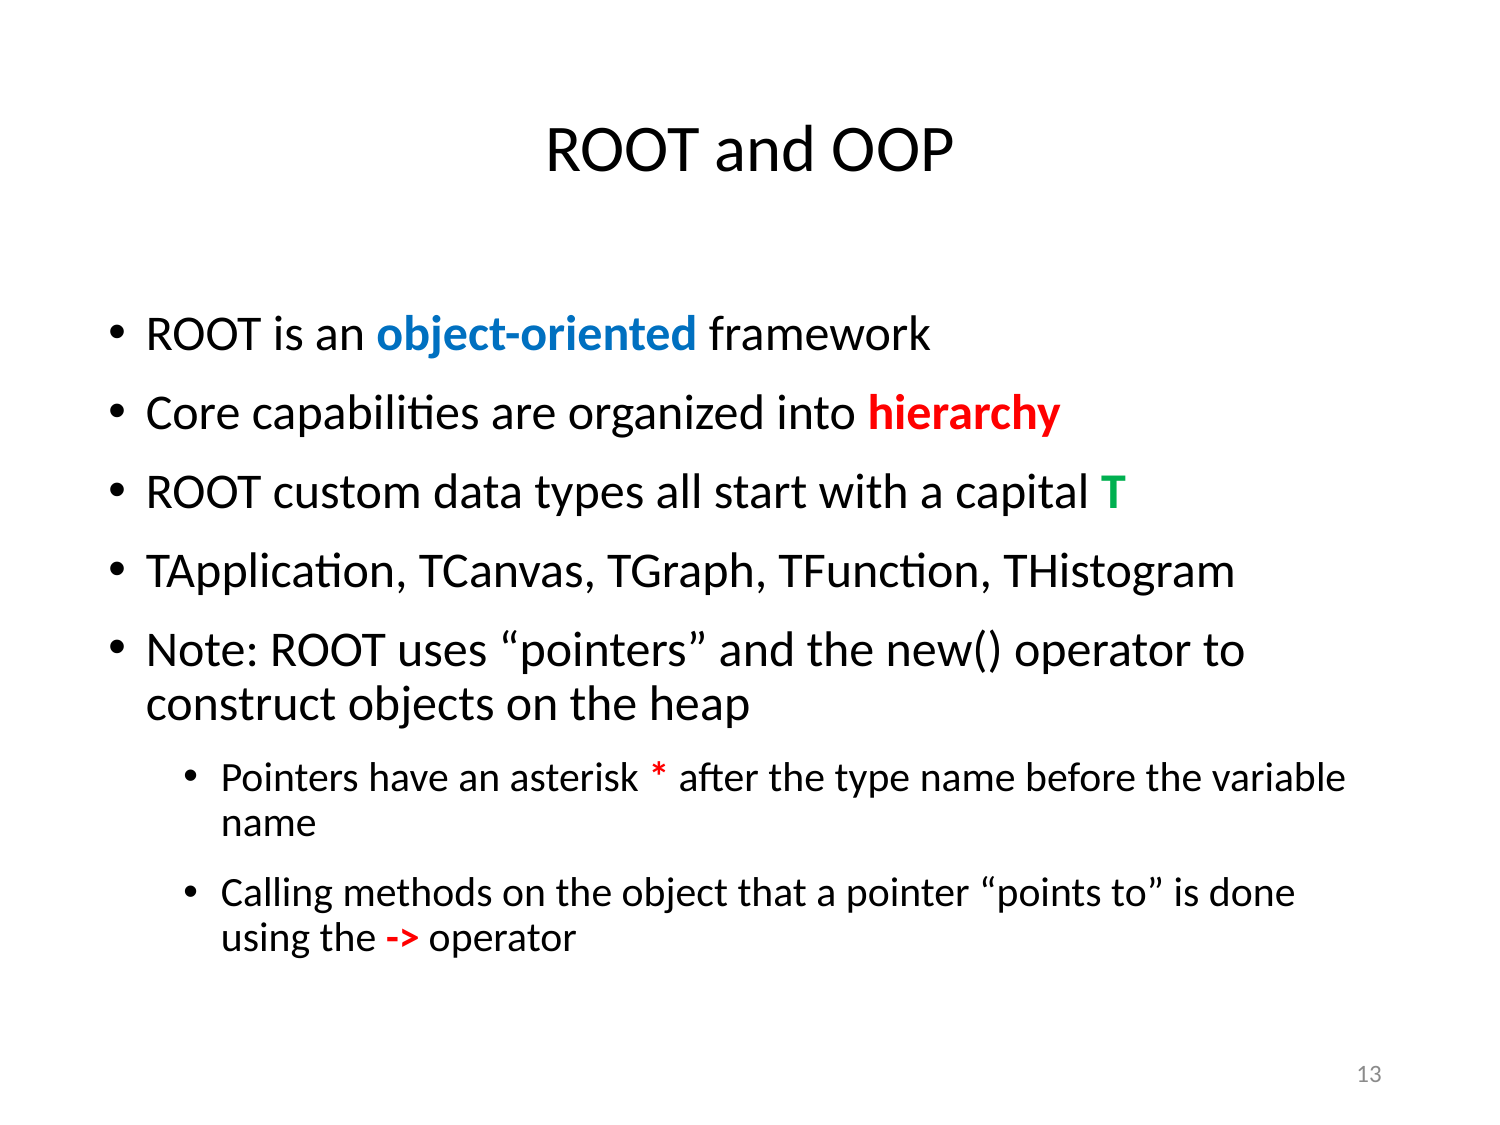

# ROOT and OOP
ROOT is an object-oriented framework
Core capabilities are organized into hierarchy
ROOT custom data types all start with a capital T
TApplication, TCanvas, TGraph, TFunction, THistogram
Note: ROOT uses “pointers” and the new() operator to construct objects on the heap
Pointers have an asterisk * after the type name before the variable name
Calling methods on the object that a pointer “points to” is done using the -> operator

13